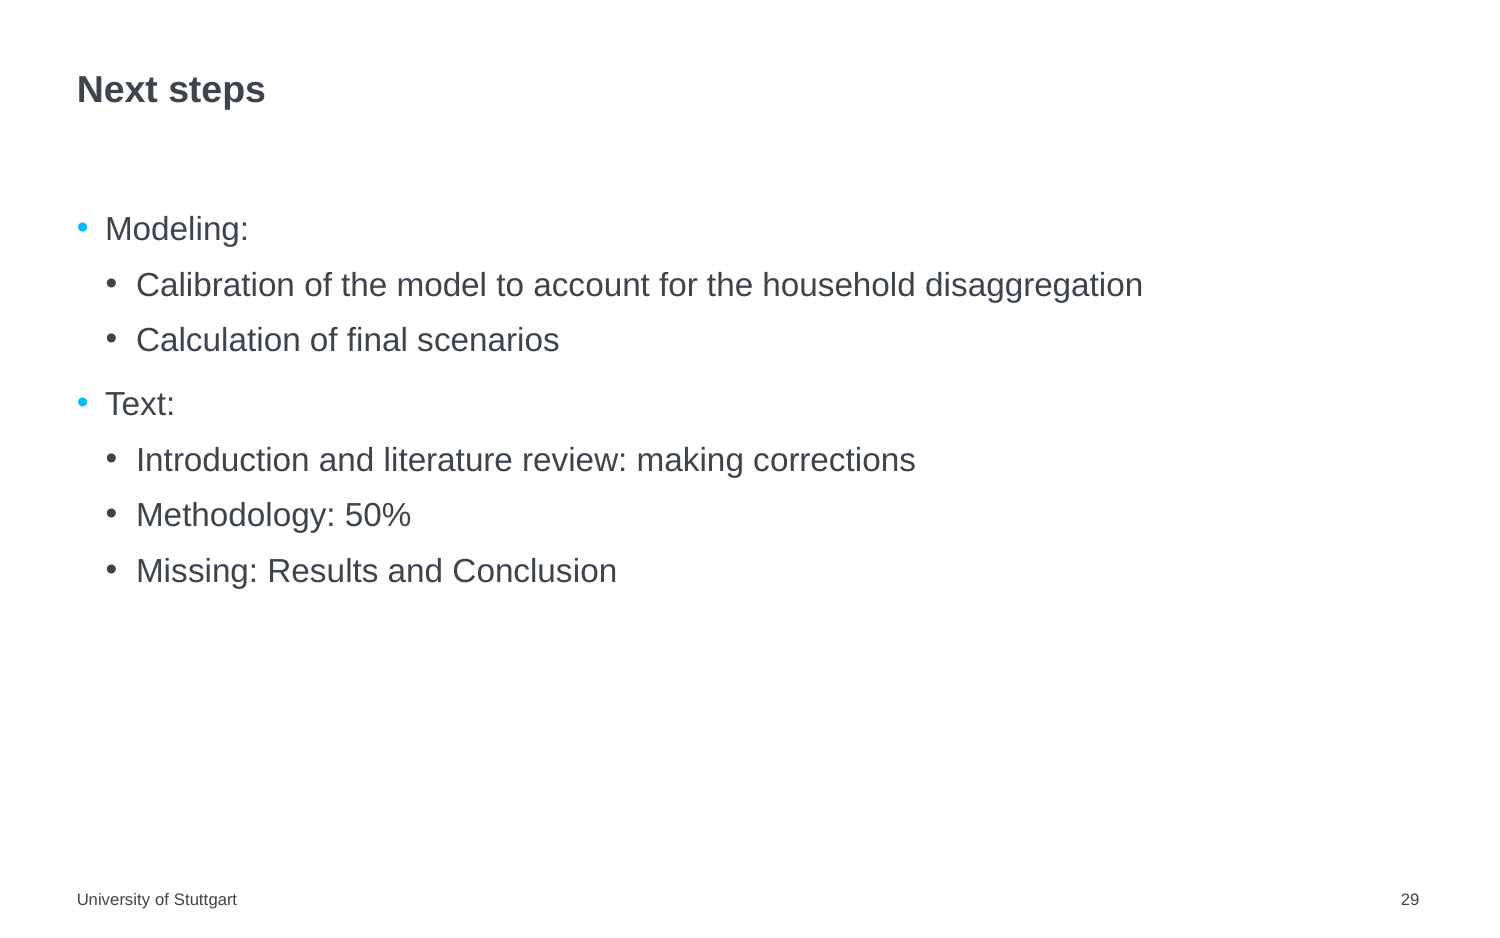

# Next steps
Modeling:
Calibration of the model to account for the household disaggregation
Calculation of final scenarios
Text:
Introduction and literature review: making corrections
Methodology: 50%
Missing: Results and Conclusion

University of Stuttgart
29